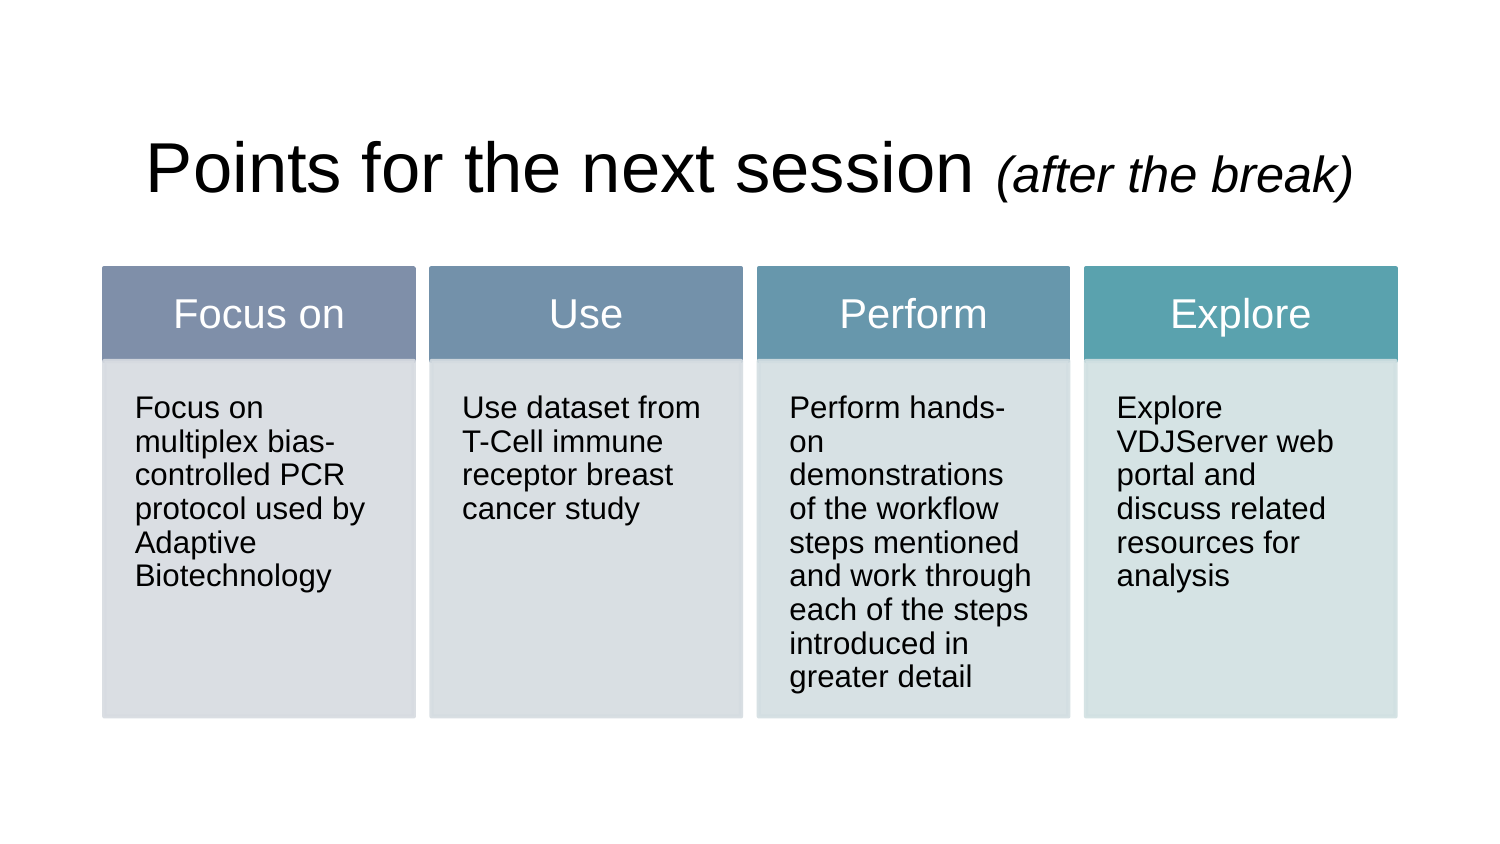

# Points for the next session (after the break)
Focus on
Focus on multiplex bias-controlled PCR protocol used by Adaptive Biotechnology
Use
Use dataset from T-Cell immune receptor breast cancer study
Perform
Perform hands-on demonstrations of the workflow steps mentioned and work through each of the steps introduced in greater detail
Explore
Explore VDJServer web portal and discuss related resources for analysis